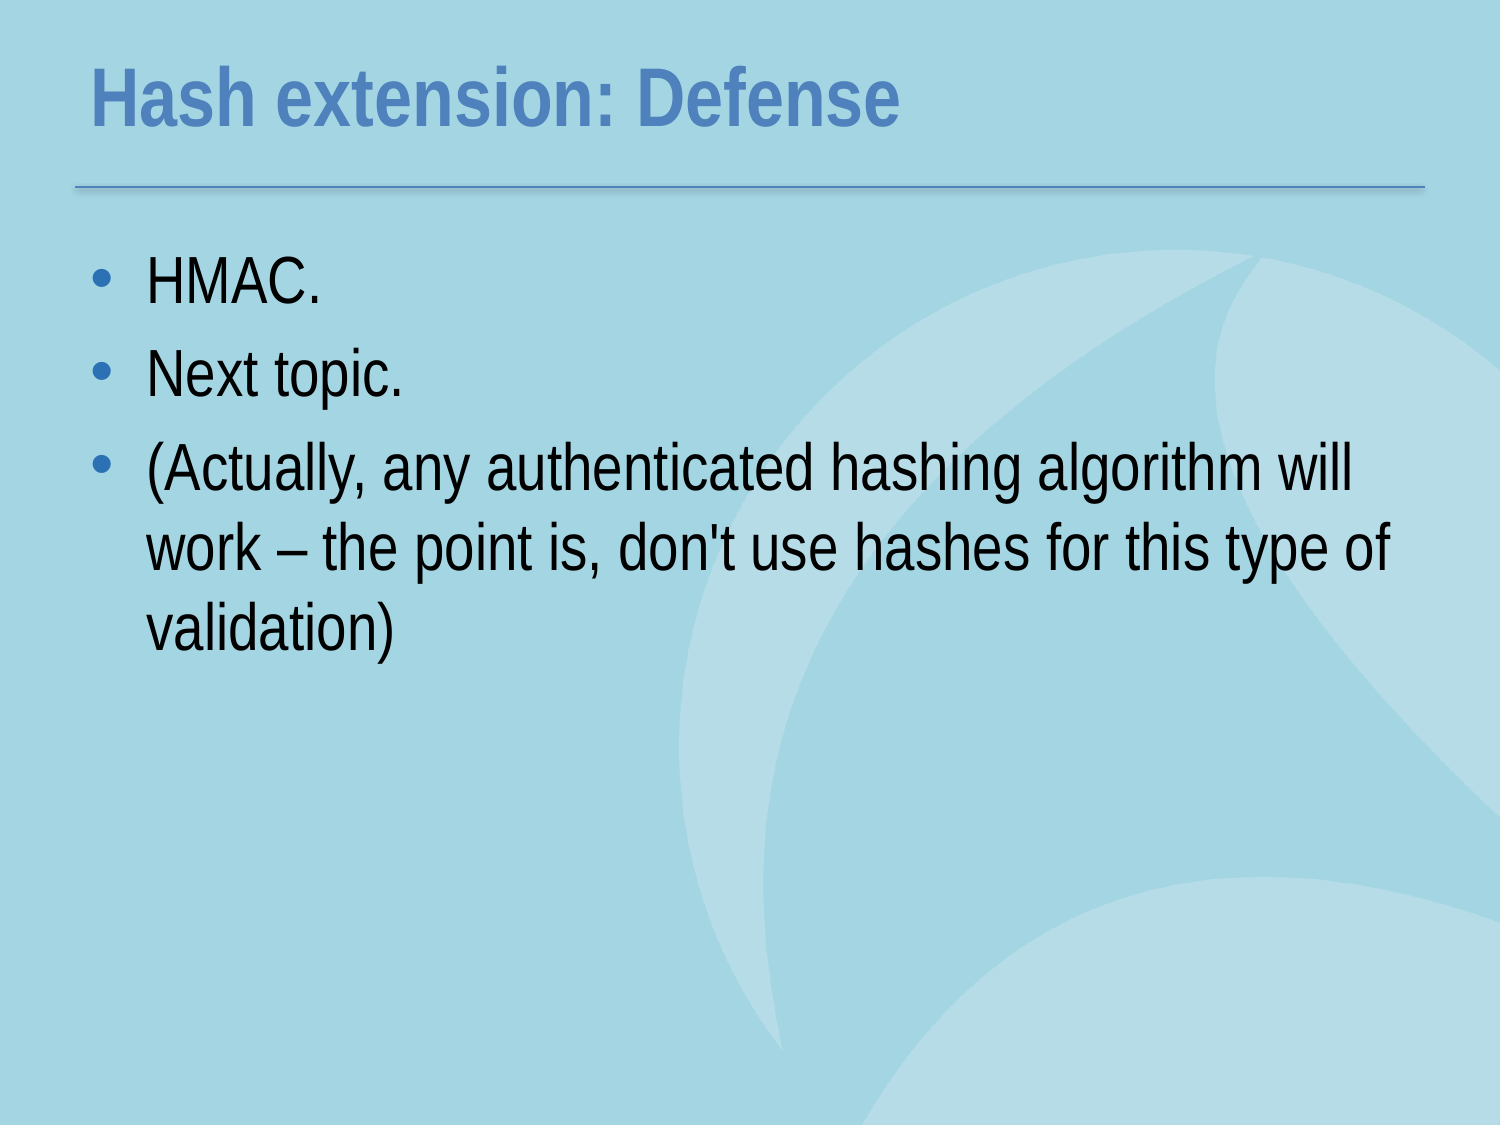

# Hash extension: Defense
HMAC.
Next topic.
(Actually, any authenticated hashing algorithm will work – the point is, don't use hashes for this type of validation)